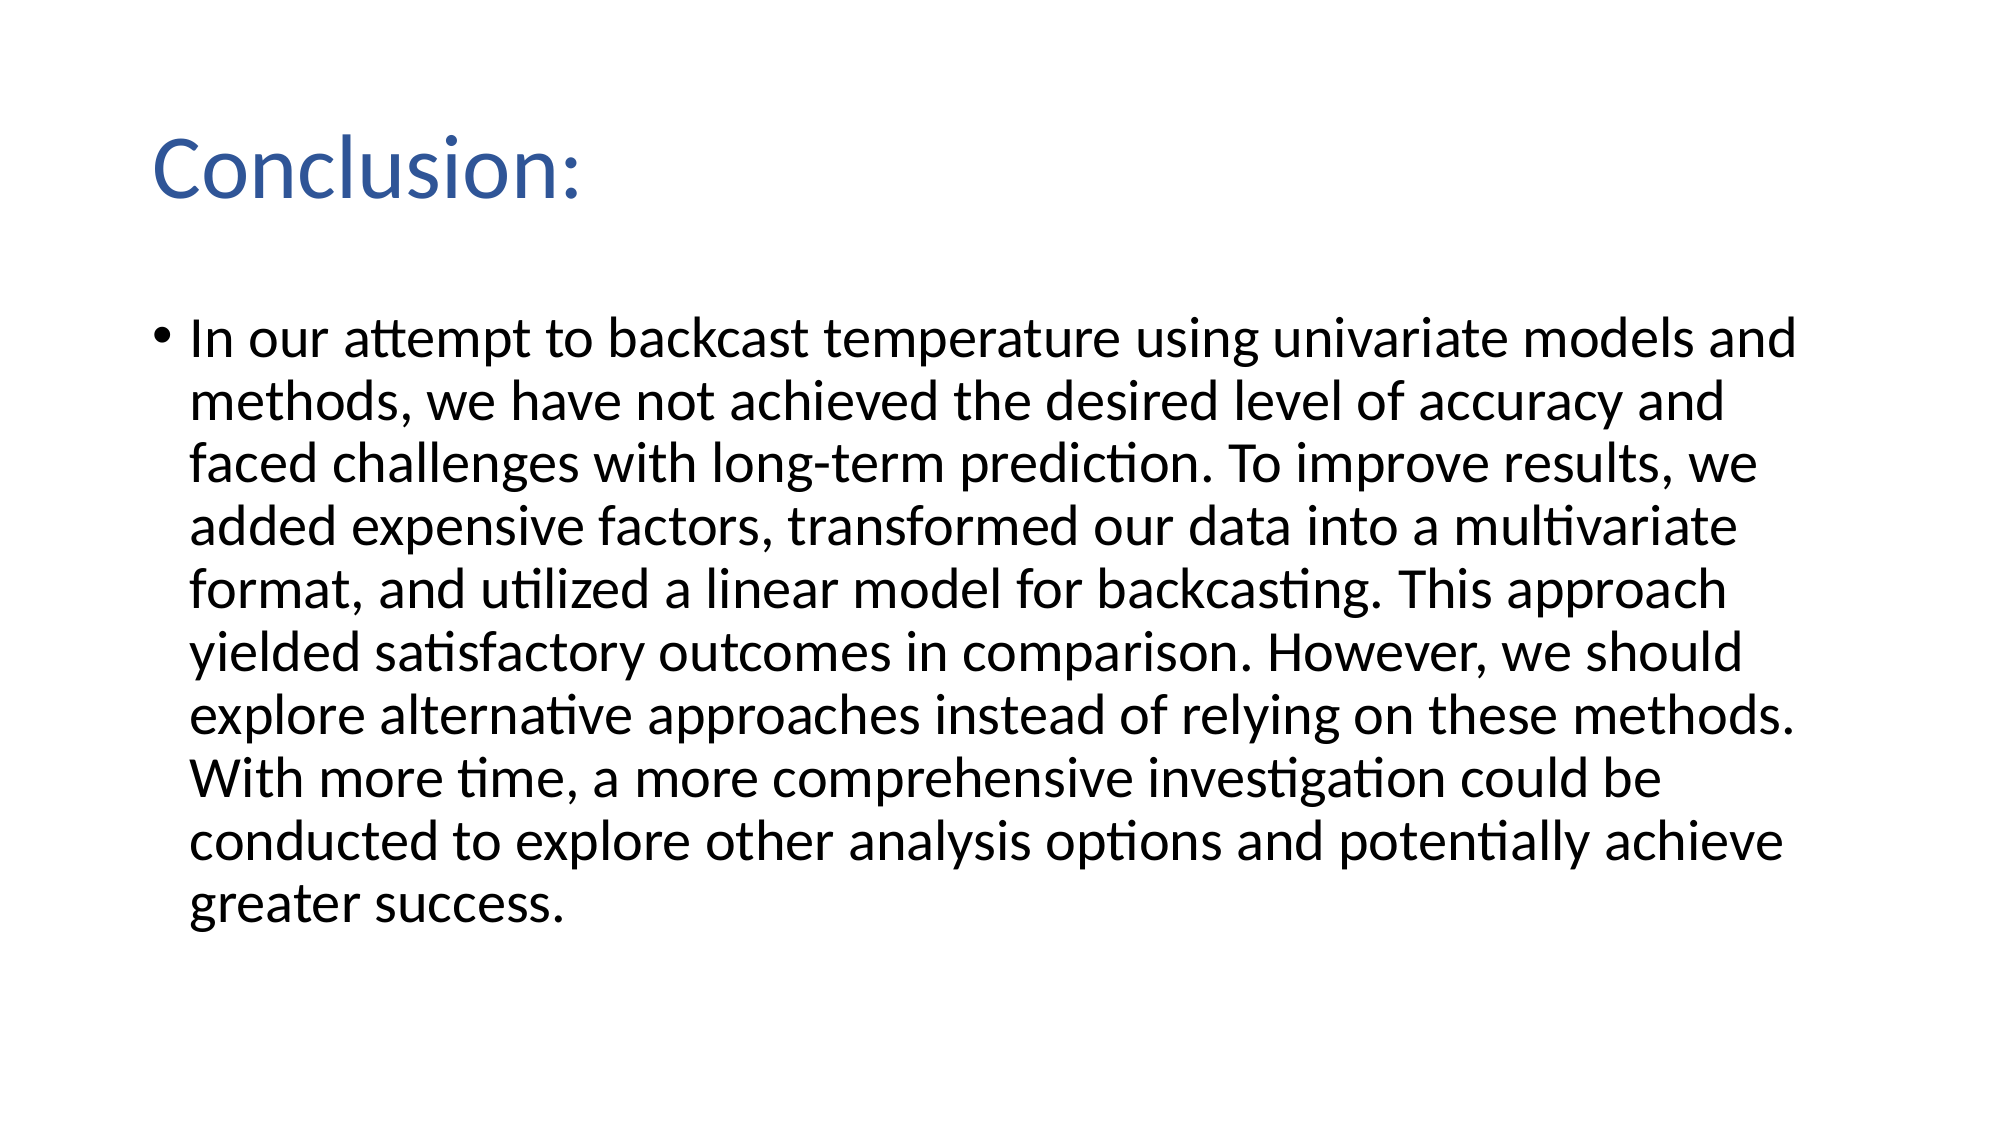

# Conclusion:
In our attempt to backcast temperature using univariate models and methods, we have not achieved the desired level of accuracy and faced challenges with long-term prediction. To improve results, we added expensive factors, transformed our data into a multivariate format, and utilized a linear model for backcasting. This approach yielded satisfactory outcomes in comparison. However, we should explore alternative approaches instead of relying on these methods. With more time, a more comprehensive investigation could be conducted to explore other analysis options and potentially achieve greater success.